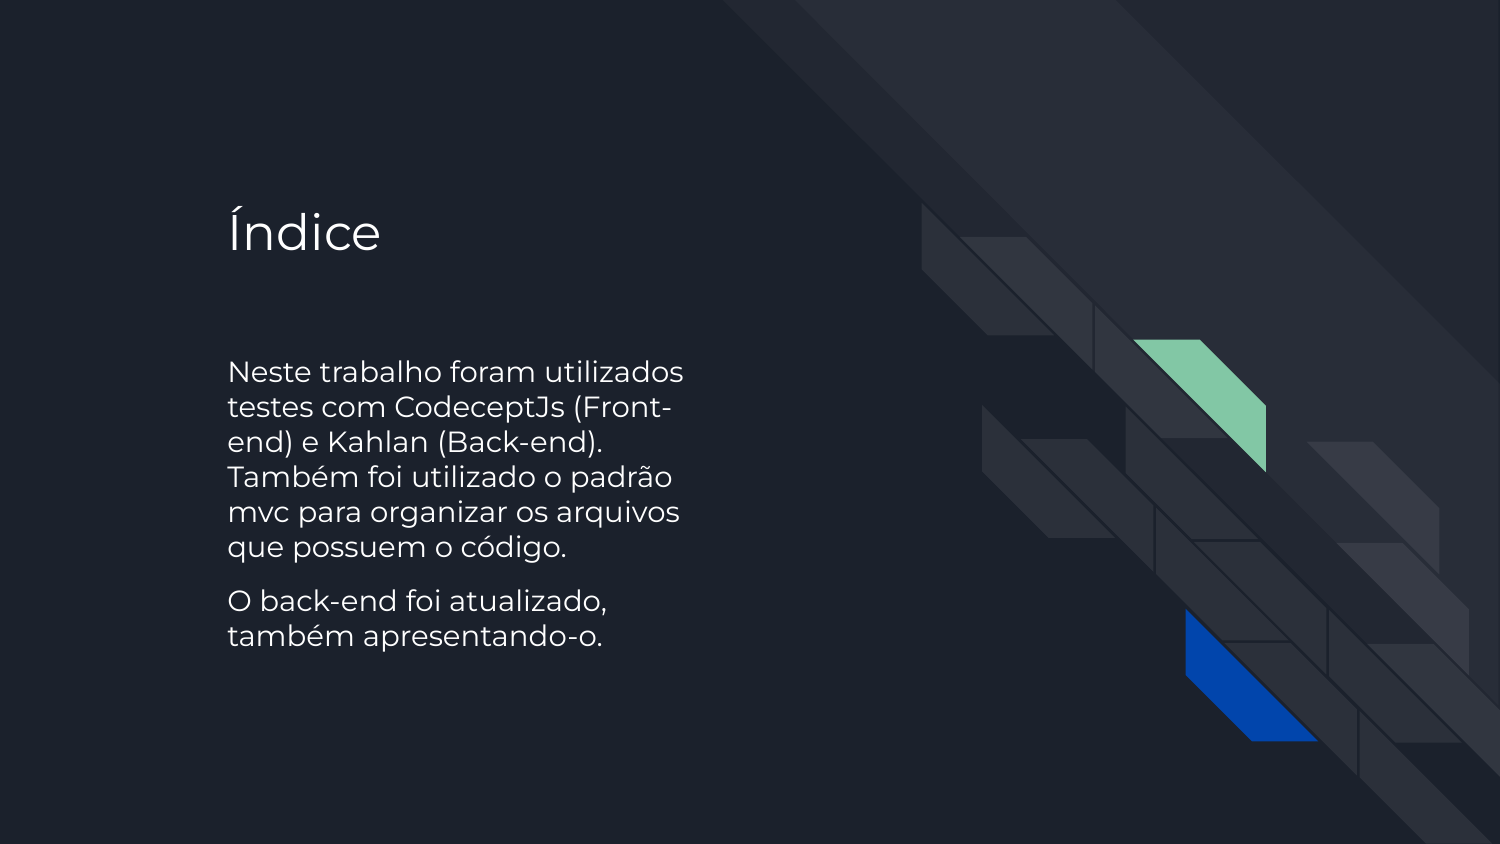

Índice
Neste trabalho foram utilizados testes com CodeceptJs (Front-end) e Kahlan (Back-end).
Também foi utilizado o padrão mvc para organizar os arquivos que possuem o código.
O back-end foi atualizado, também apresentando-o.